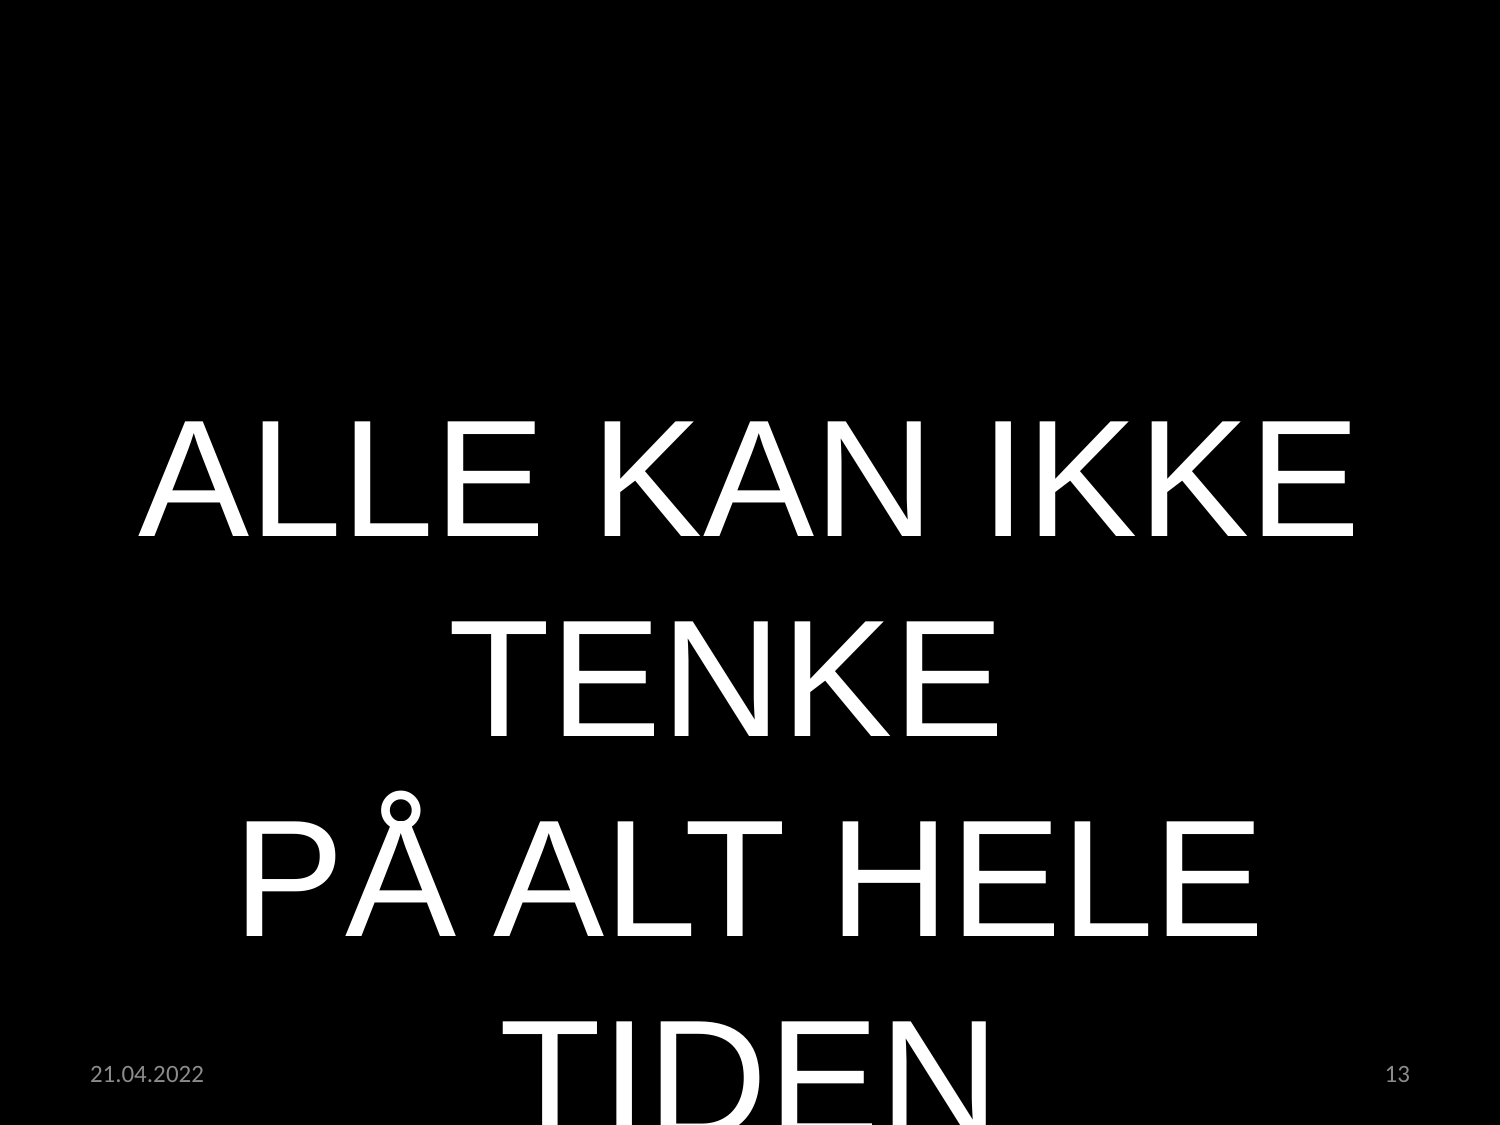

ALLE KAN IKKE TENKE
PÅ ALT HELE TIDEN
21.04.2022
13